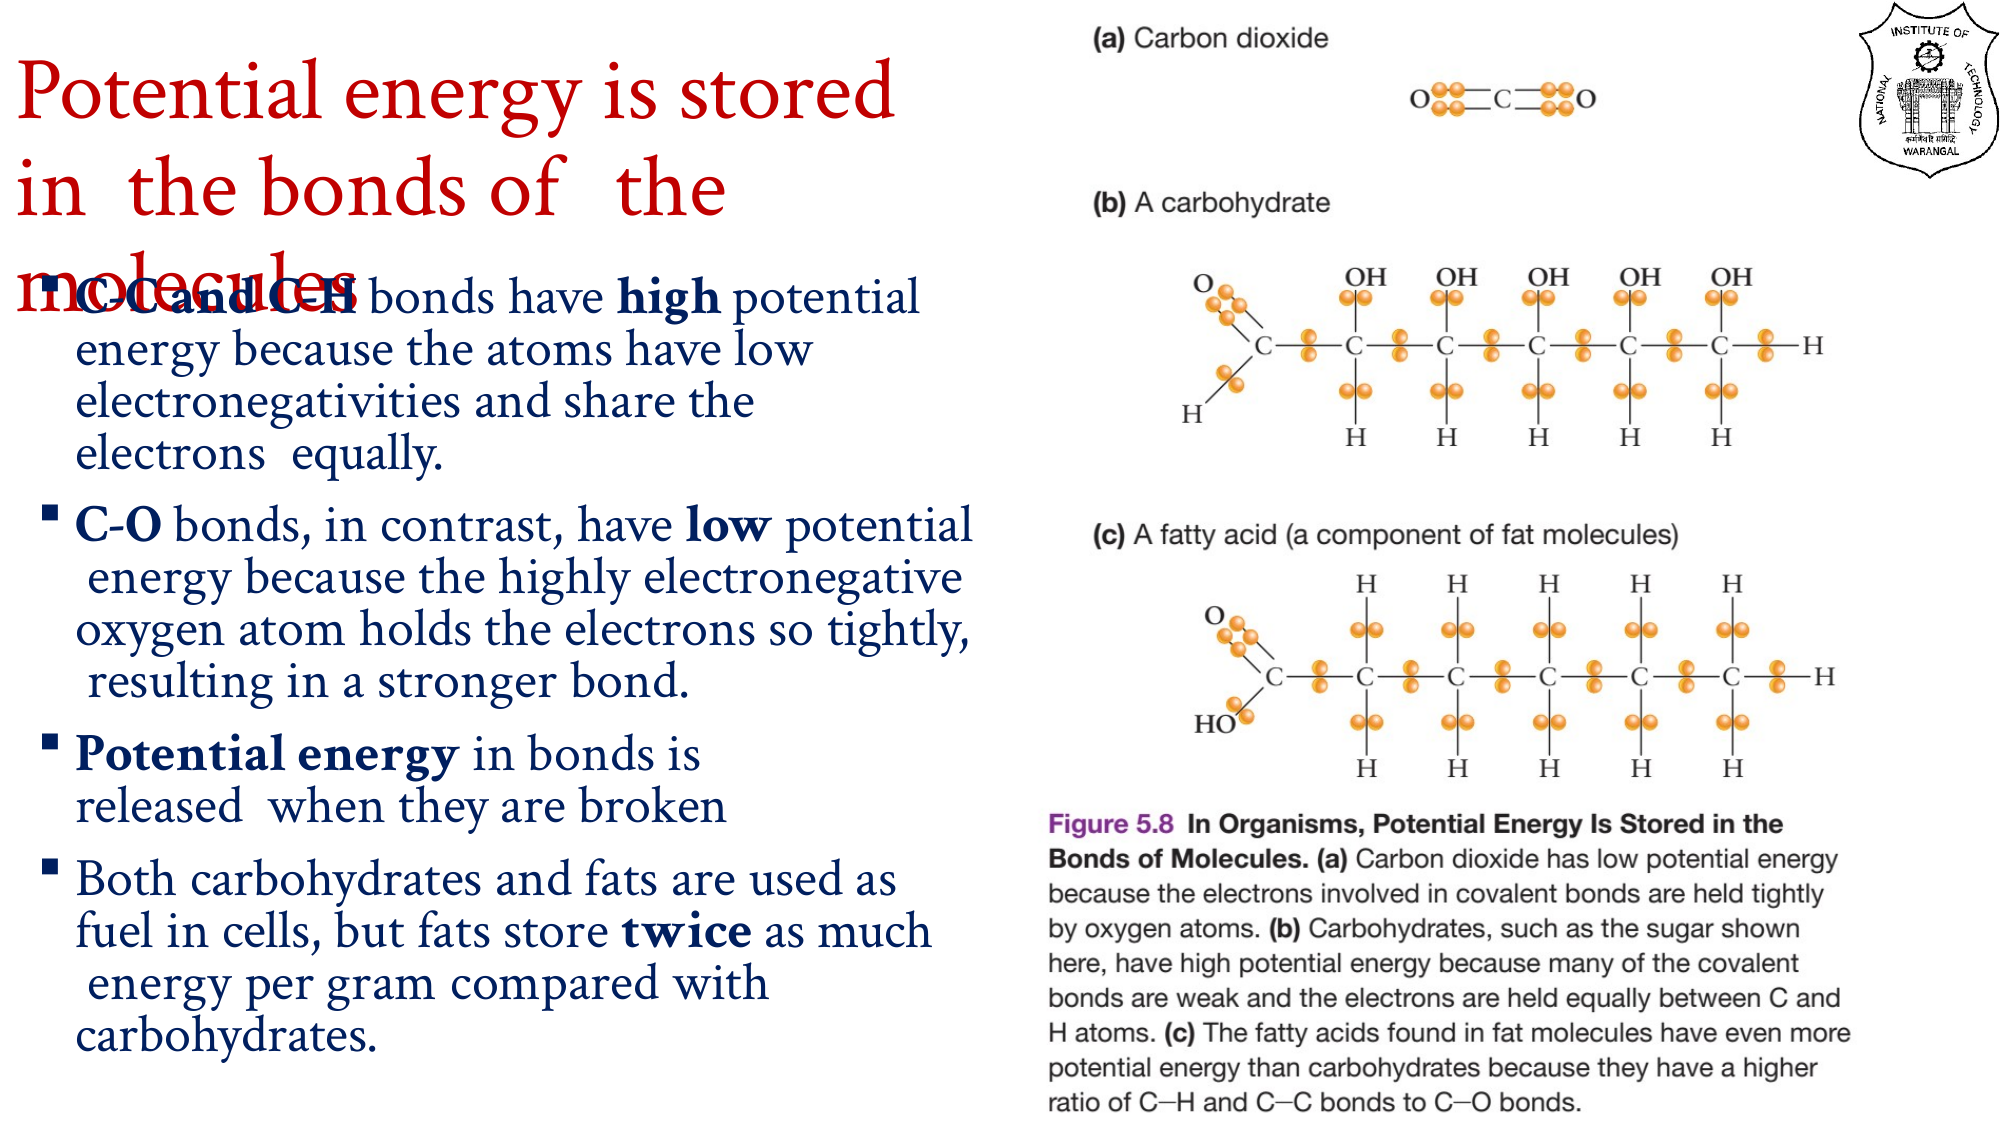

# Potential energy is stored in  the bonds of	the molecules
C-C and C-H bonds have high potential  energy because the atoms have low  electronegativities and share the electrons  equally.
C-O bonds, in contrast, have low potential  energy because the highly electronegative  oxygen atom holds the electrons so tightly,  resulting in a stronger bond.
Potential energy in bonds is released  when they are broken
Both carbohydrates and fats are used as  fuel in cells, but fats store twice as much  energy per gram compared with  carbohydrates.